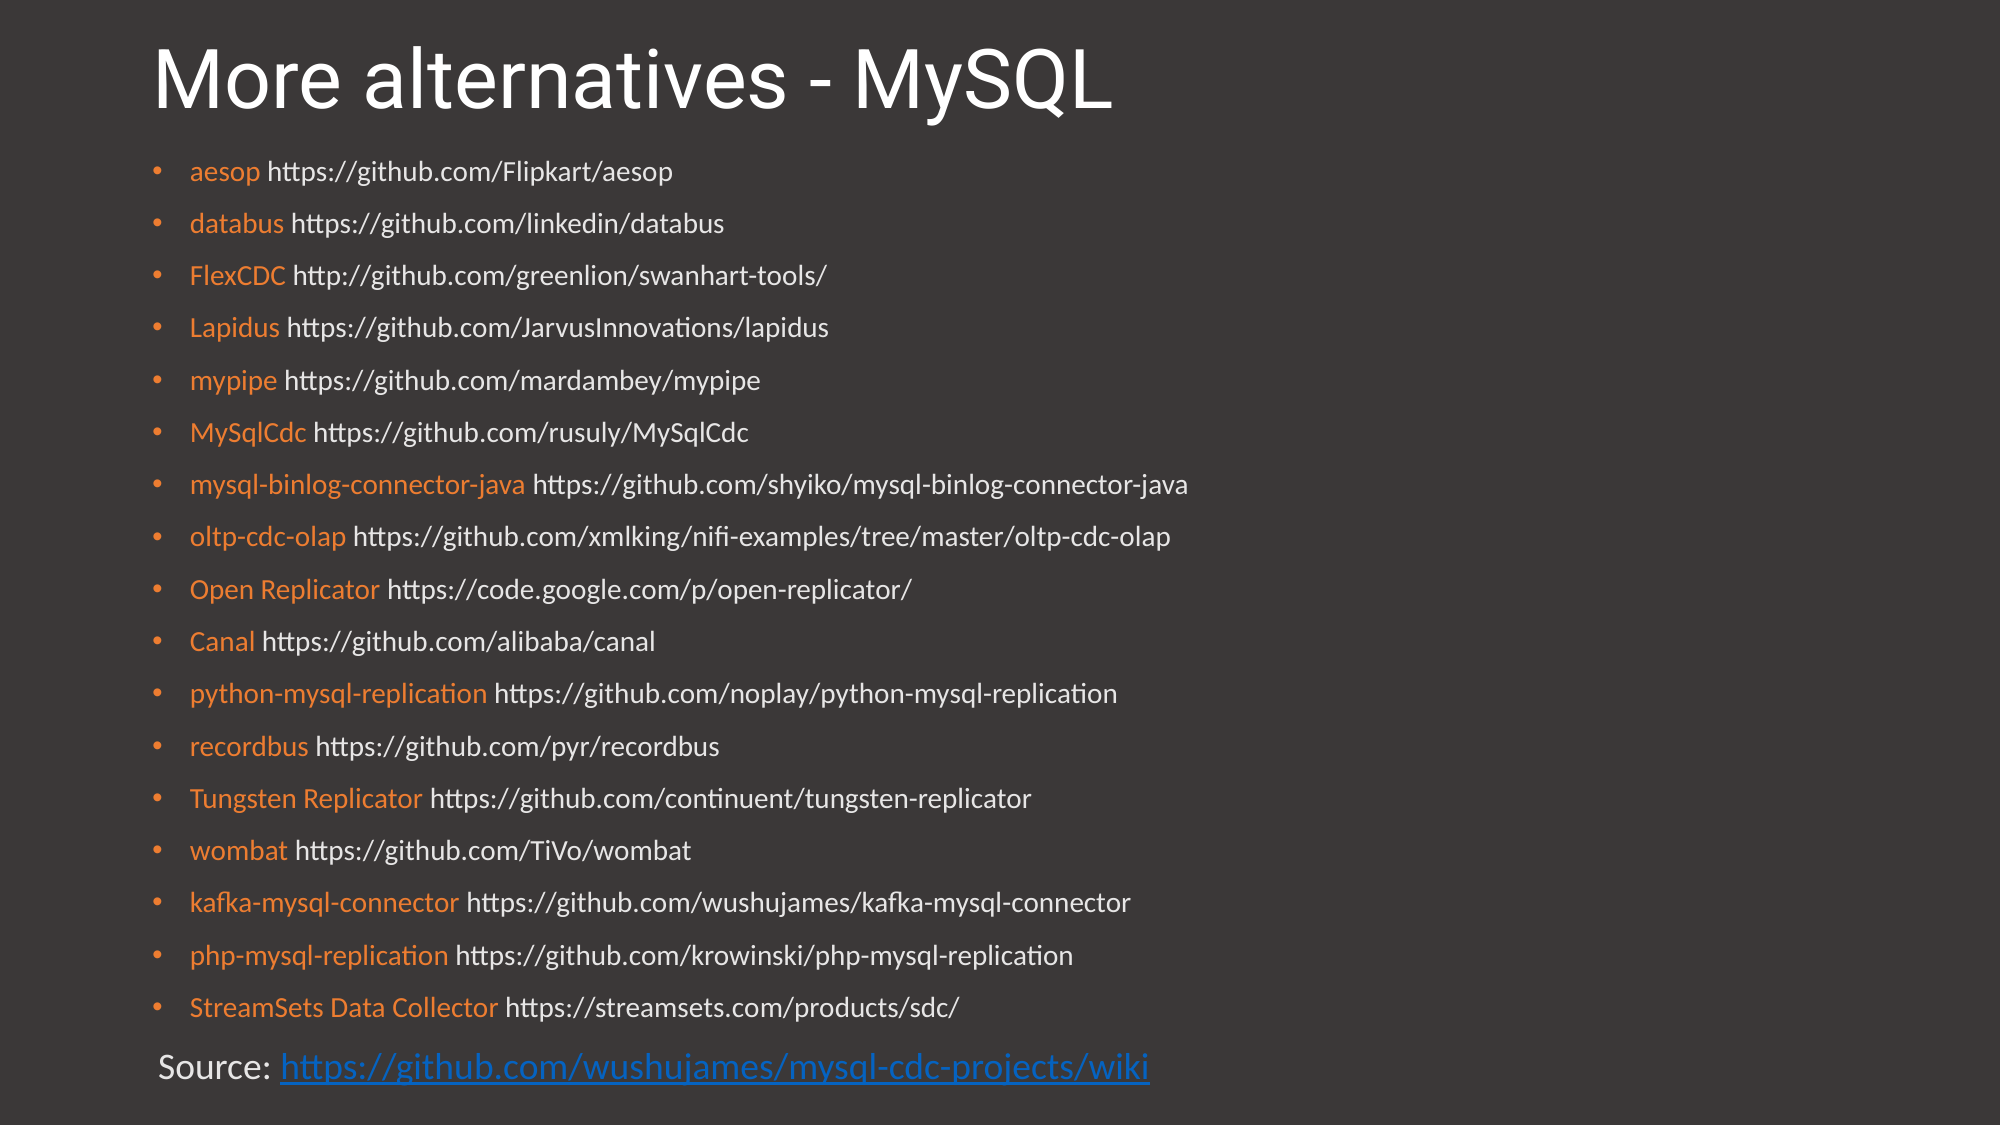

# More alternatives - MySQL
aesop https://github.com/Flipkart/aesop
databus https://github.com/linkedin/databus
FlexCDC http://github.com/greenlion/swanhart-tools/
Lapidus https://github.com/JarvusInnovations/lapidus
mypipe https://github.com/mardambey/mypipe
MySqlCdc https://github.com/rusuly/MySqlCdc
mysql-binlog-connector-java https://github.com/shyiko/mysql-binlog-connector-java
oltp-cdc-olap https://github.com/xmlking/nifi-examples/tree/master/oltp-cdc-olap
Open Replicator https://code.google.com/p/open-replicator/
Canal https://github.com/alibaba/canal
python-mysql-replication https://github.com/noplay/python-mysql-replication
recordbus https://github.com/pyr/recordbus
Tungsten Replicator https://github.com/continuent/tungsten-replicator
wombat https://github.com/TiVo/wombat
kafka-mysql-connector https://github.com/wushujames/kafka-mysql-connector
php-mysql-replication https://github.com/krowinski/php-mysql-replication
StreamSets Data Collector https://streamsets.com/products/sdc/

Source: https://github.com/wushujames/mysql-cdc-projects/wiki